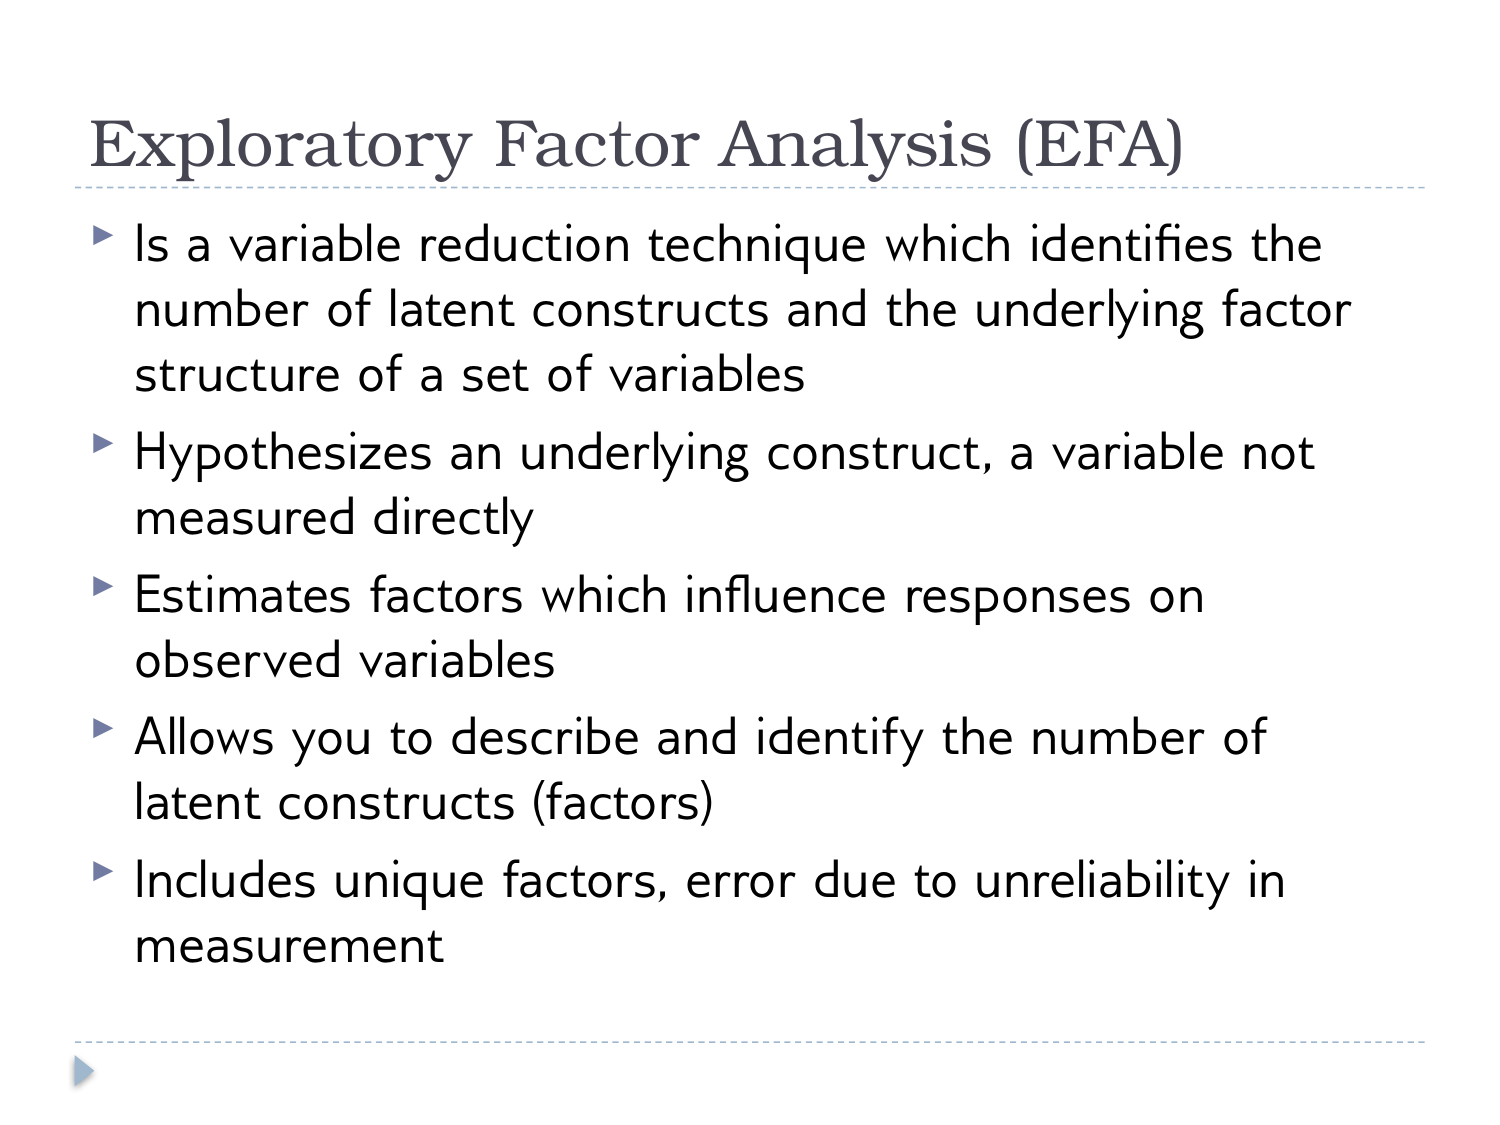

# Exploratory Factor Analysis (EFA)
Is a variable reduction technique which identifies the number of latent constructs and the underlying factor structure of a set of variables
Hypothesizes an underlying construct, a variable not measured directly
Estimates factors which influence responses on observed variables
Allows you to describe and identify the number of latent constructs (factors)
Includes unique factors, error due to unreliability in measurement